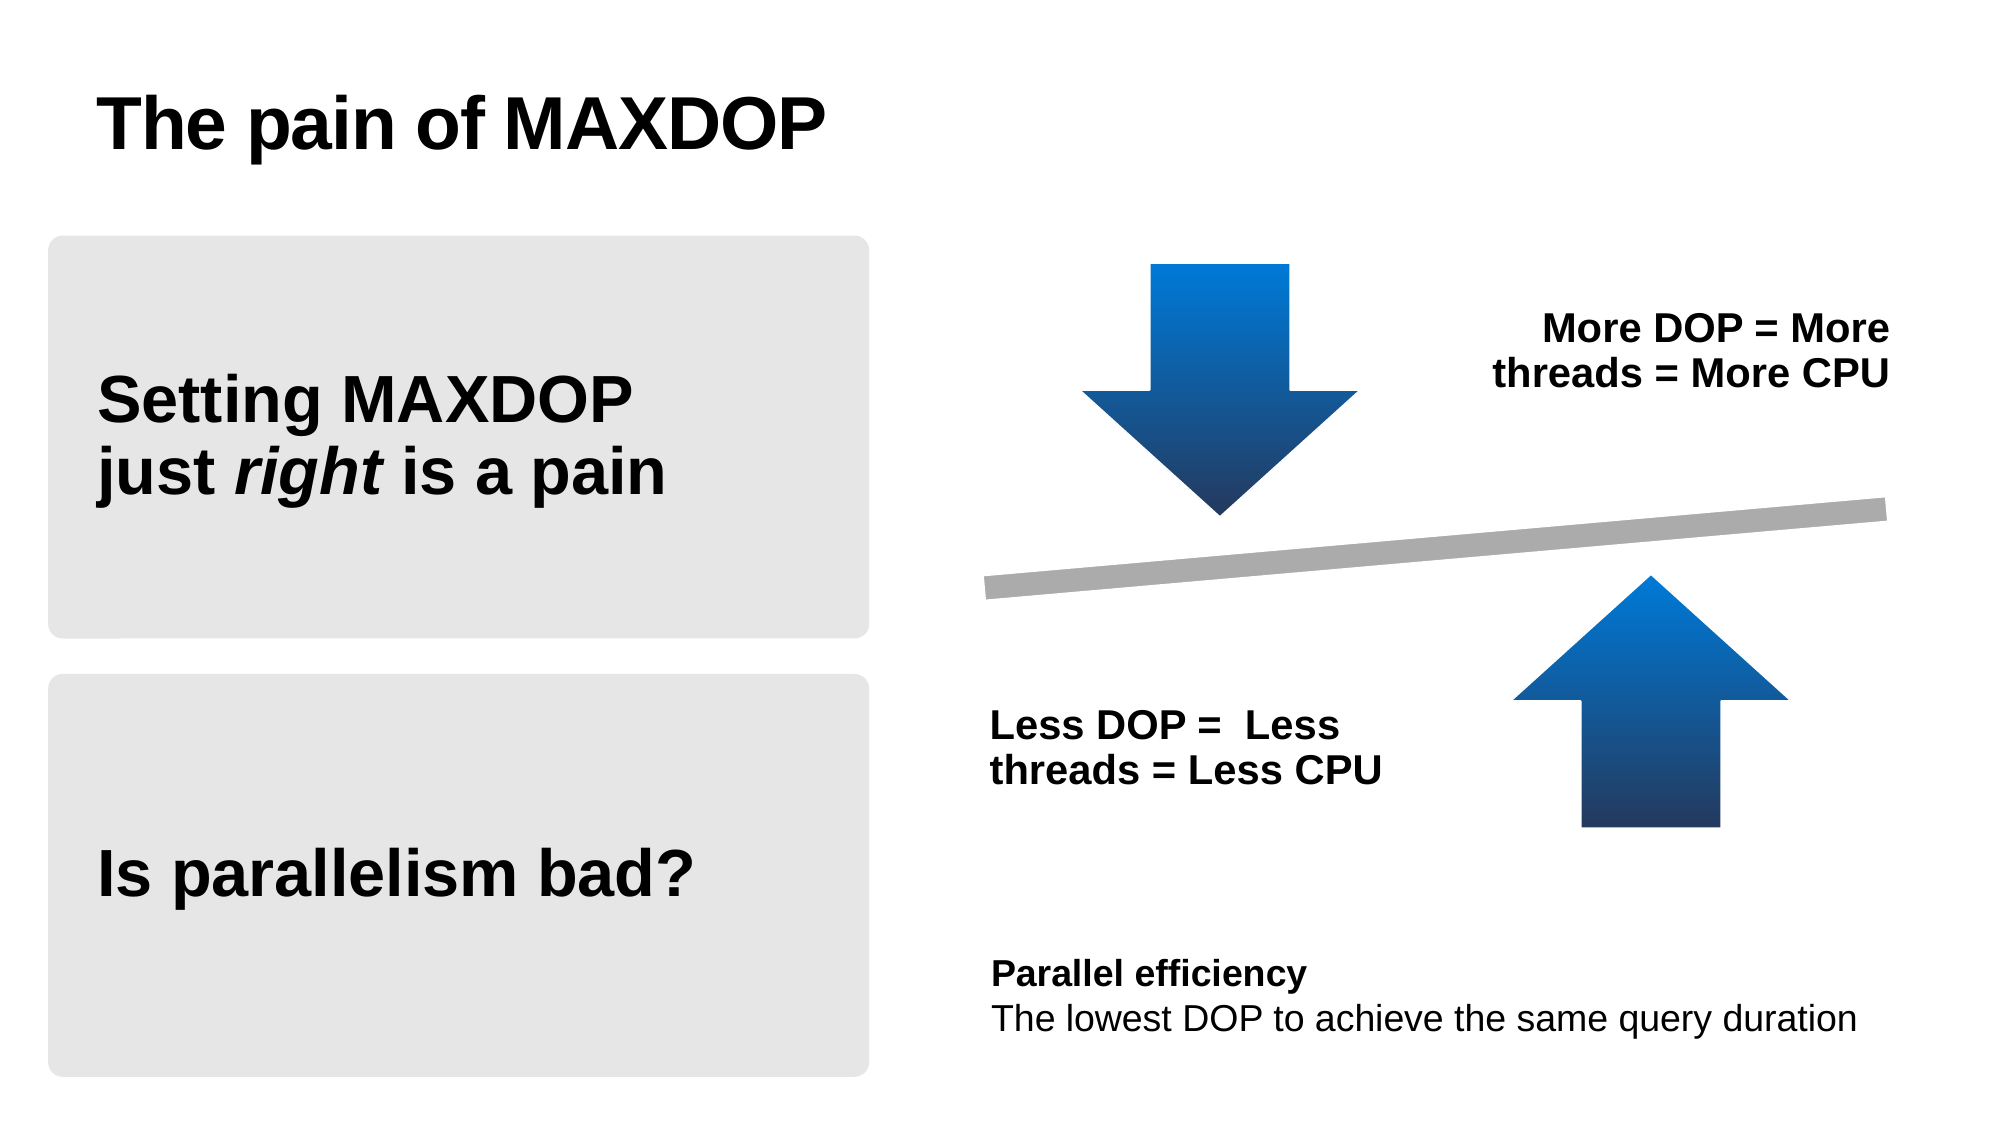

# The pain of MAXDOP
Setting MAXDOP
just right is a pain

More DOP = More threads = More CPU

Is parallelism bad?
Less DOP =  Less threads = Less CPU
Parallel efficiency
The lowest DOP to achieve the same query duration